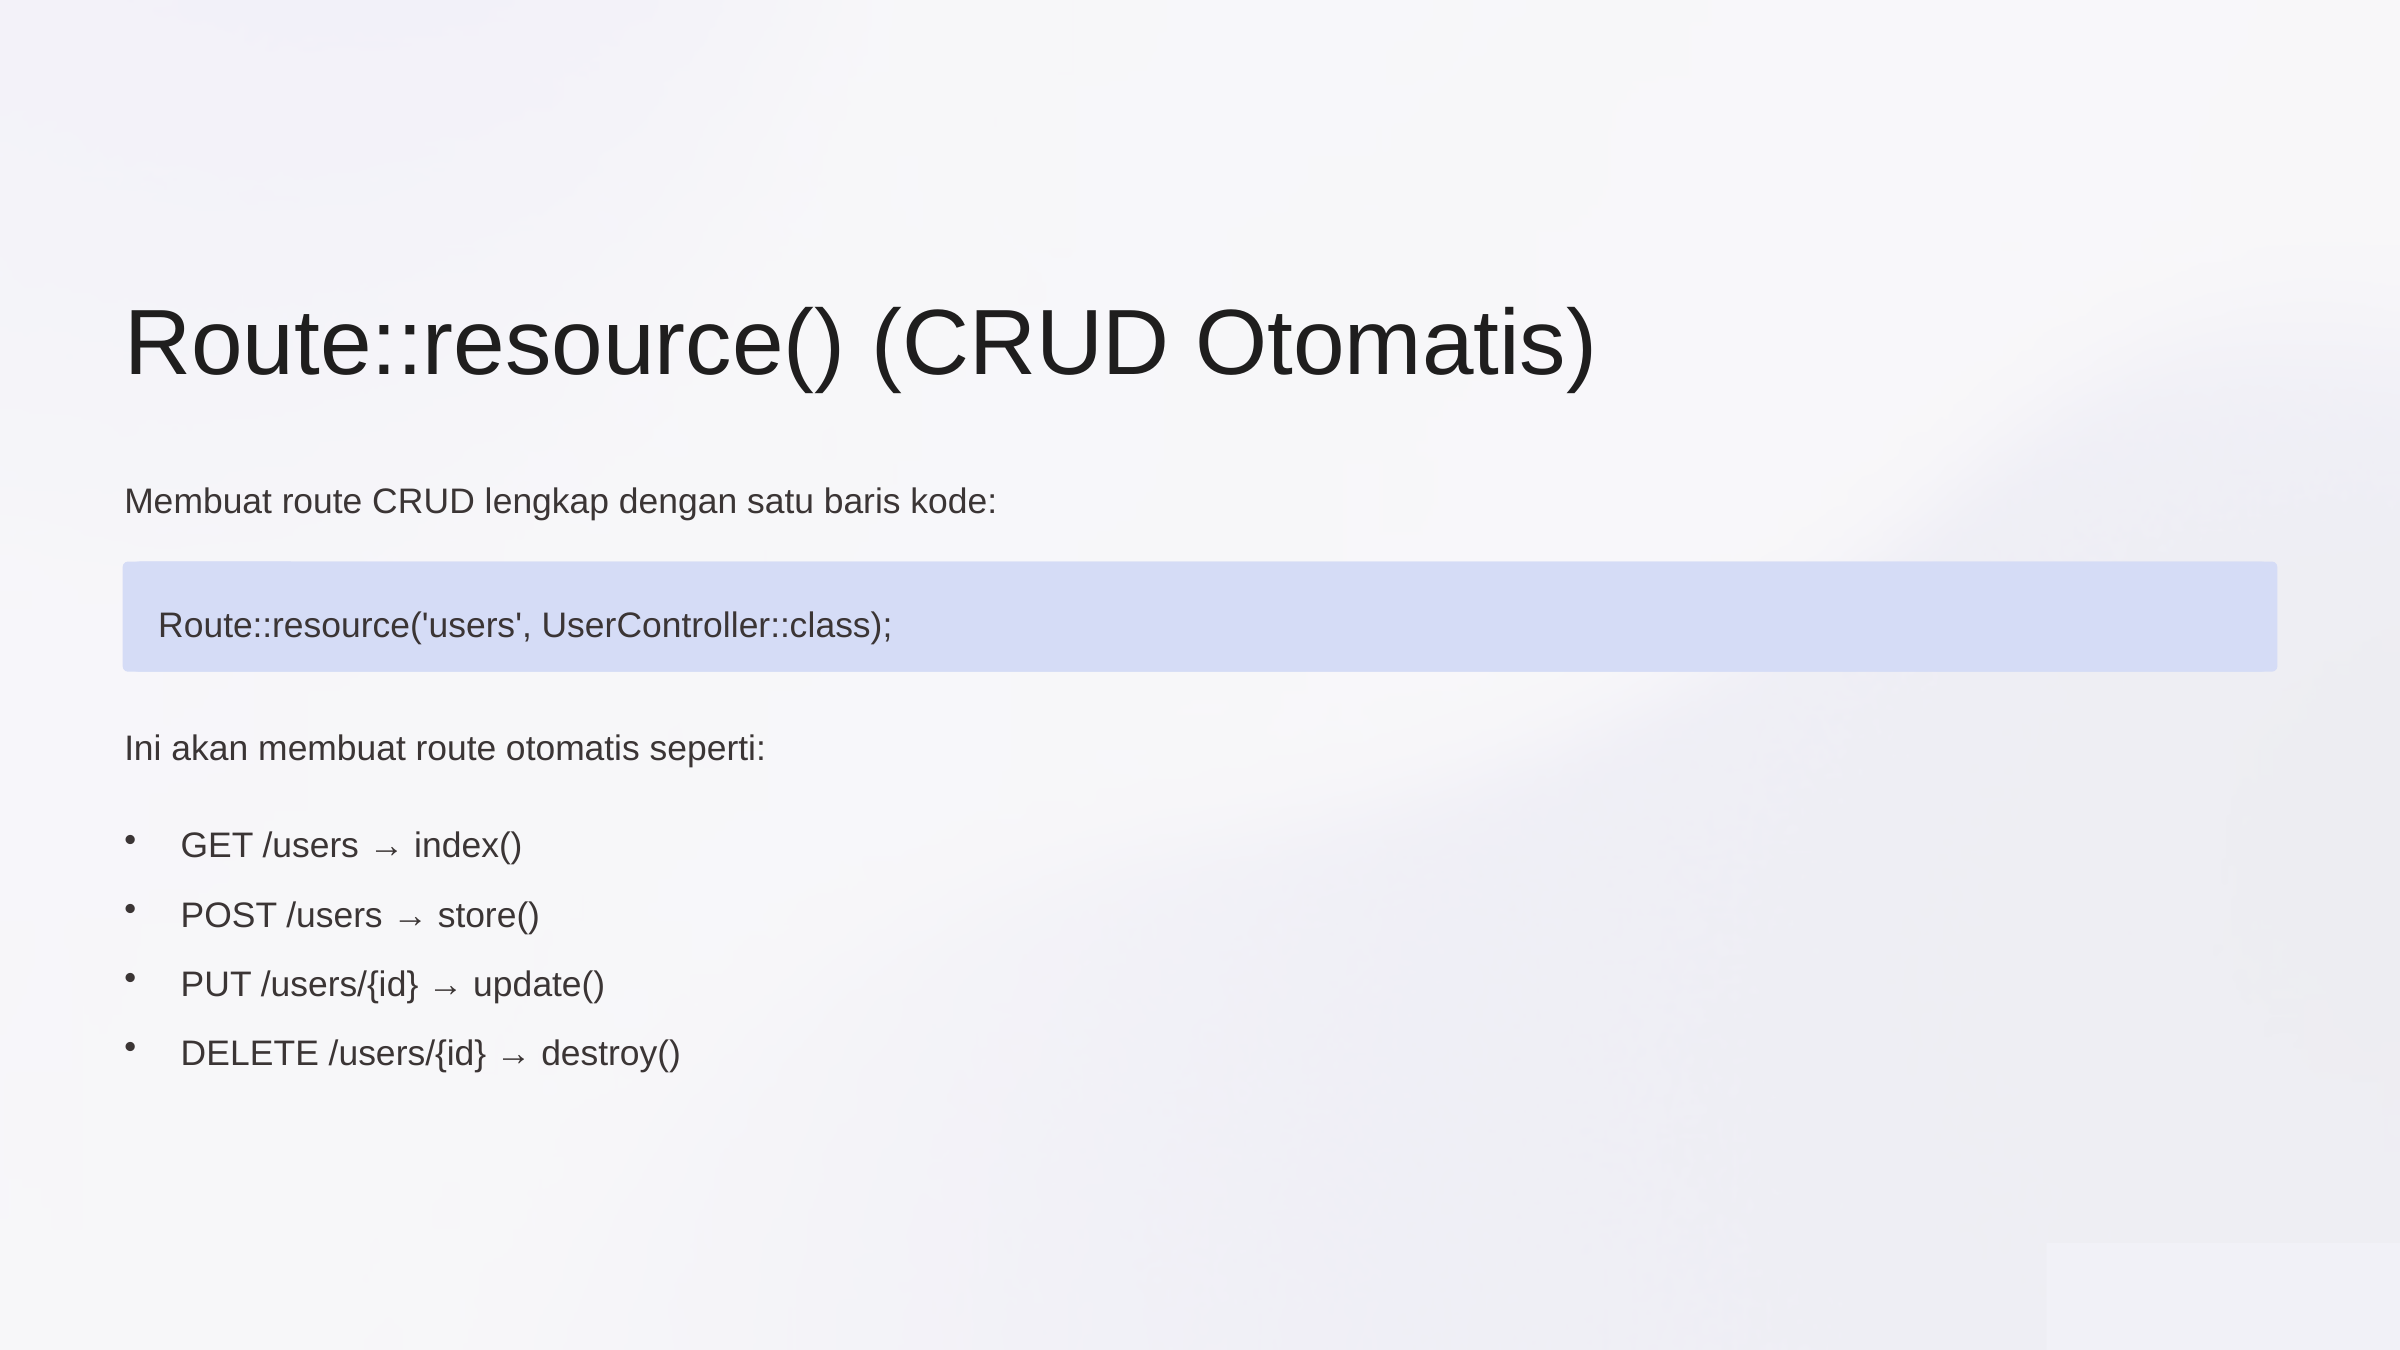

Route::resource() (CRUD Otomatis)
Membuat route CRUD lengkap dengan satu baris kode:

Route::resource('users', UserController::class);
Ini akan membuat route otomatis seperti:
GET /users → index()
POST /users → store()
PUT /users/{id} → update()
DELETE /users/{id} → destroy()